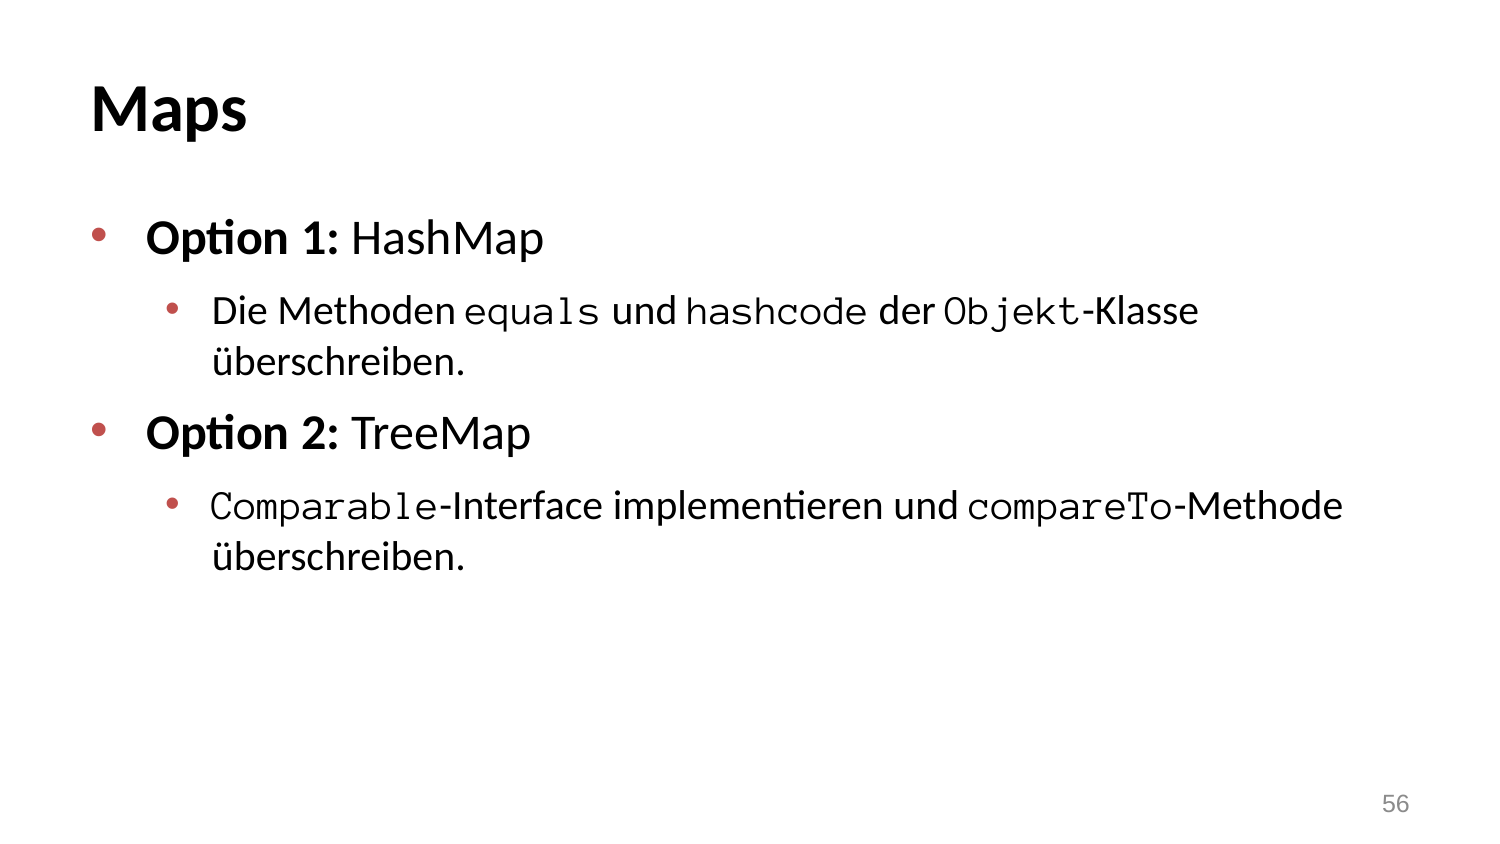

# Maps
Option 1: HashMap
Die Methoden equals und hashcode der Objekt-Klasse überschreiben.
Option 2: TreeMap
Comparable-Interface implementieren und compareTo-Methode überschreiben.

56